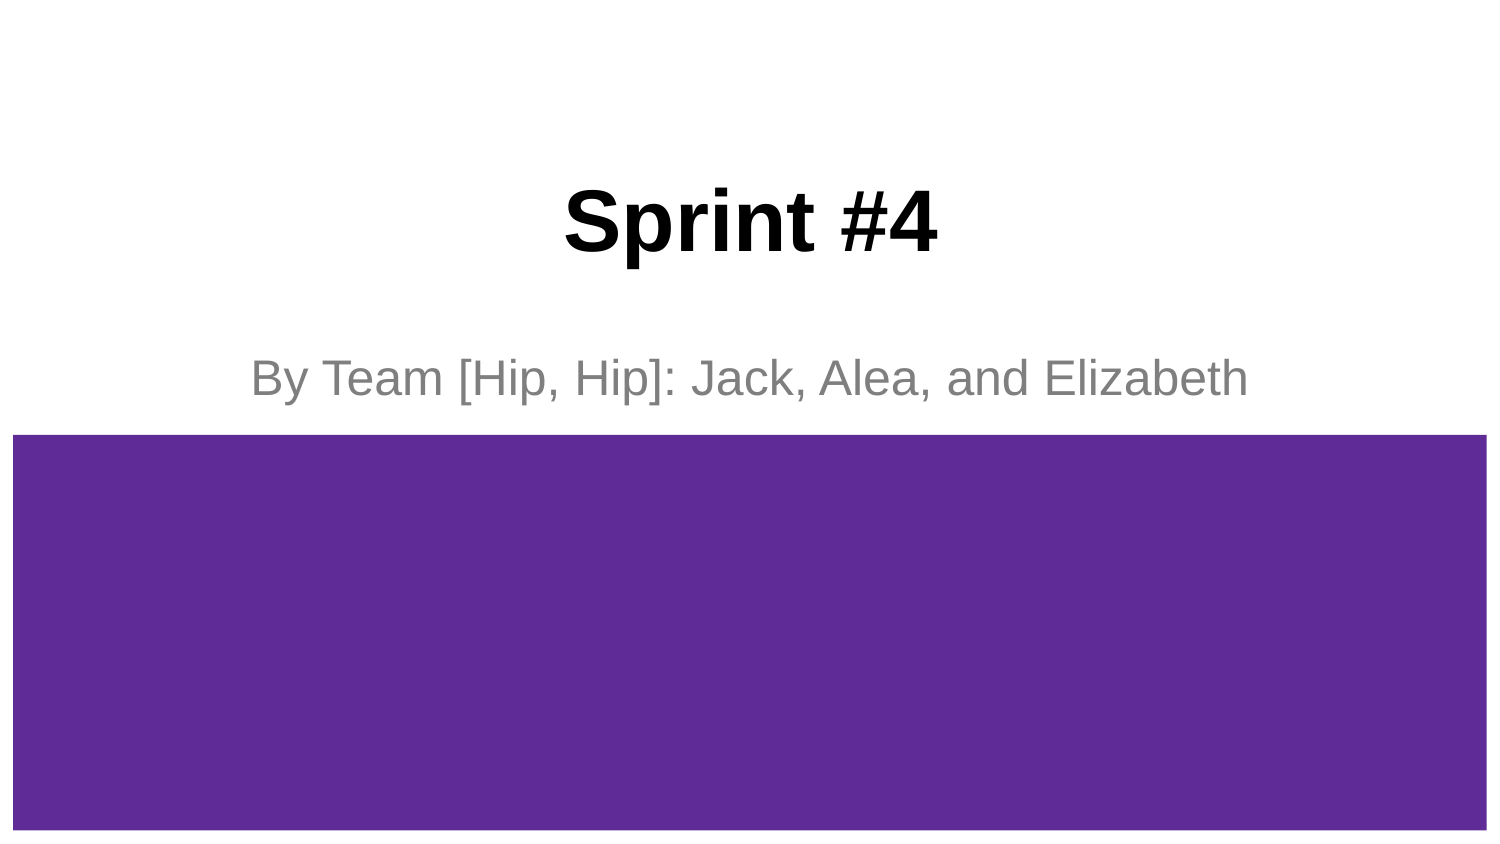

# Sprint #4
By Team [Hip, Hip]: Jack, Alea, and Elizabeth